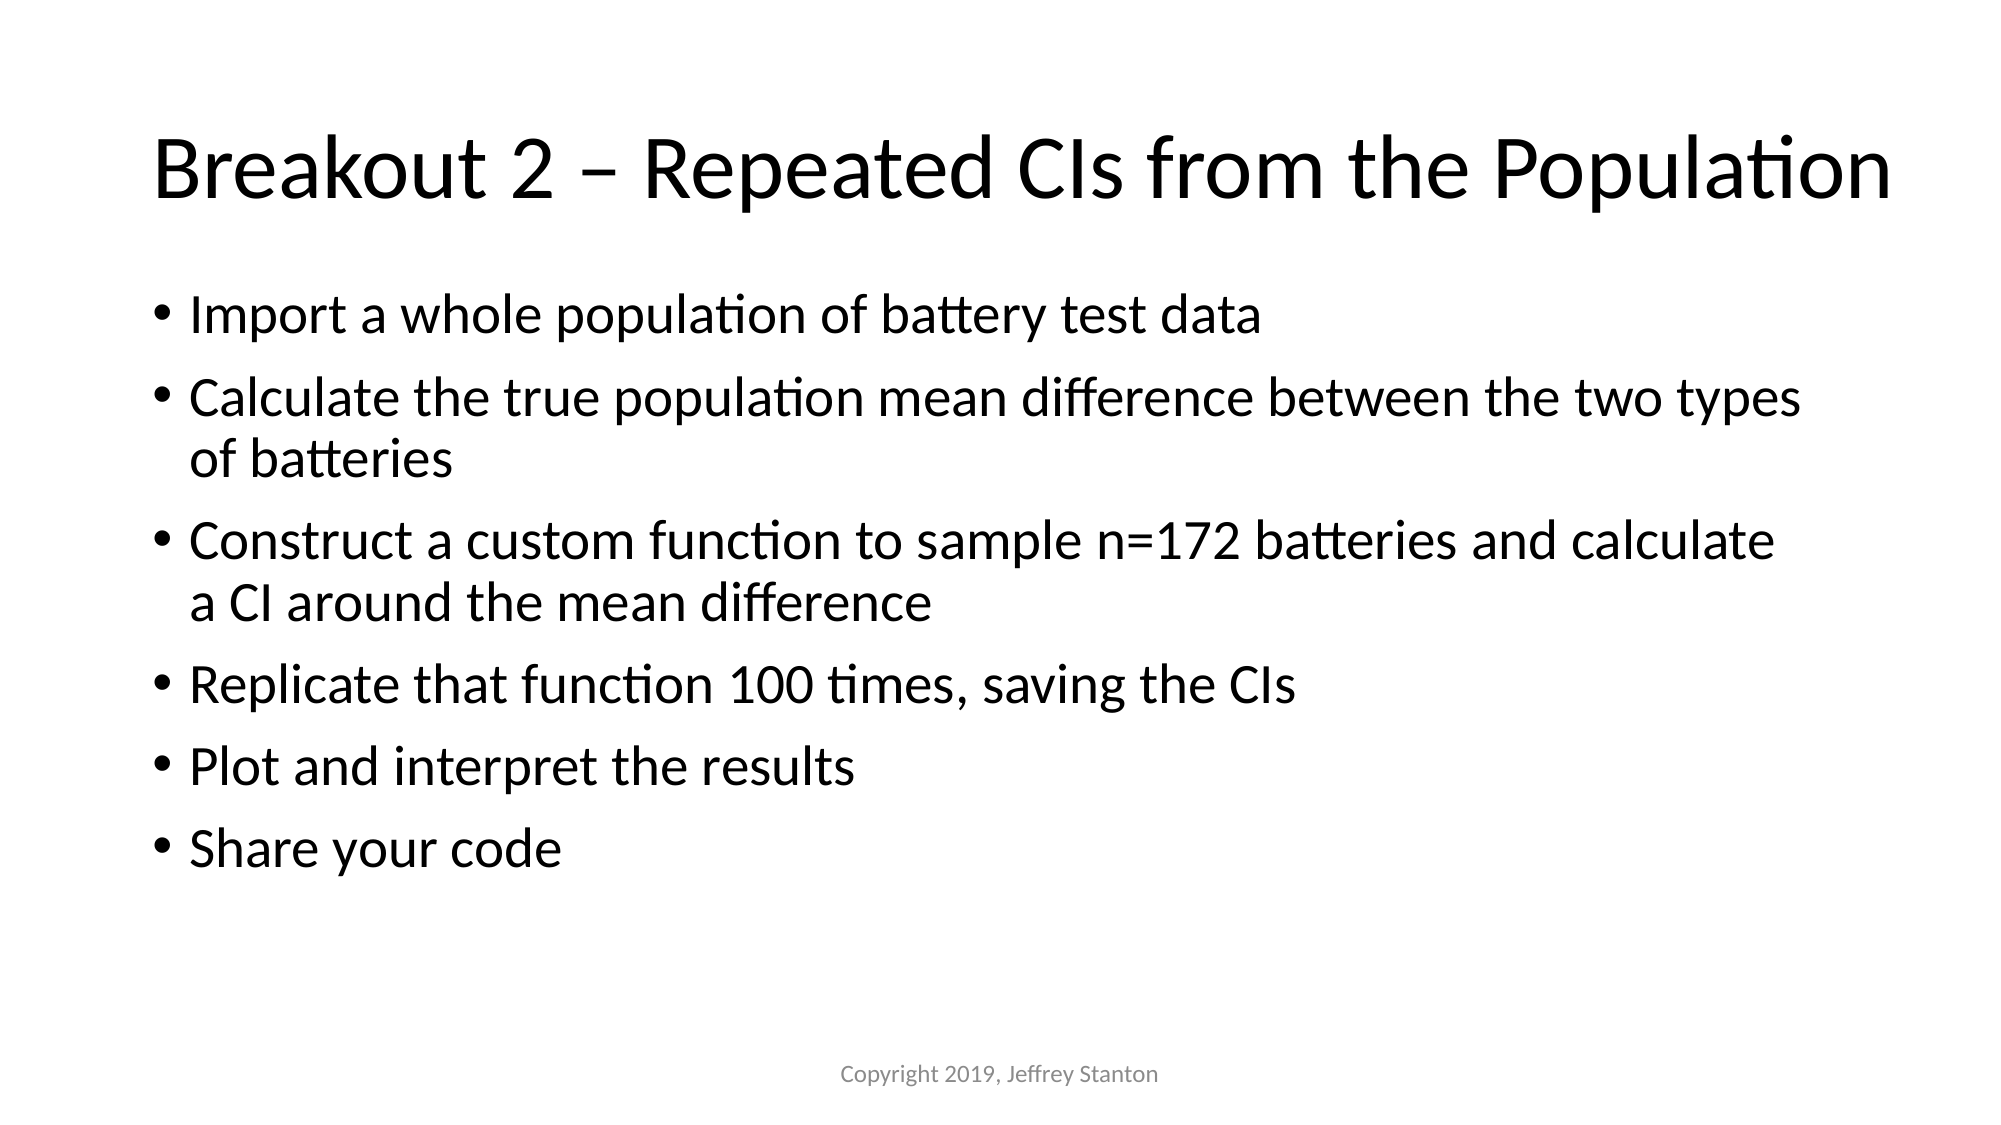

# Breakout 2 – Repeated CIs from the Population
Import a whole population of battery test data
Calculate the true population mean difference between the two types of batteries
Construct a custom function to sample n=172 batteries and calculate a CI around the mean difference
Replicate that function 100 times, saving the CIs
Plot and interpret the results
Share your code

Copyright 2019, Jeffrey Stanton